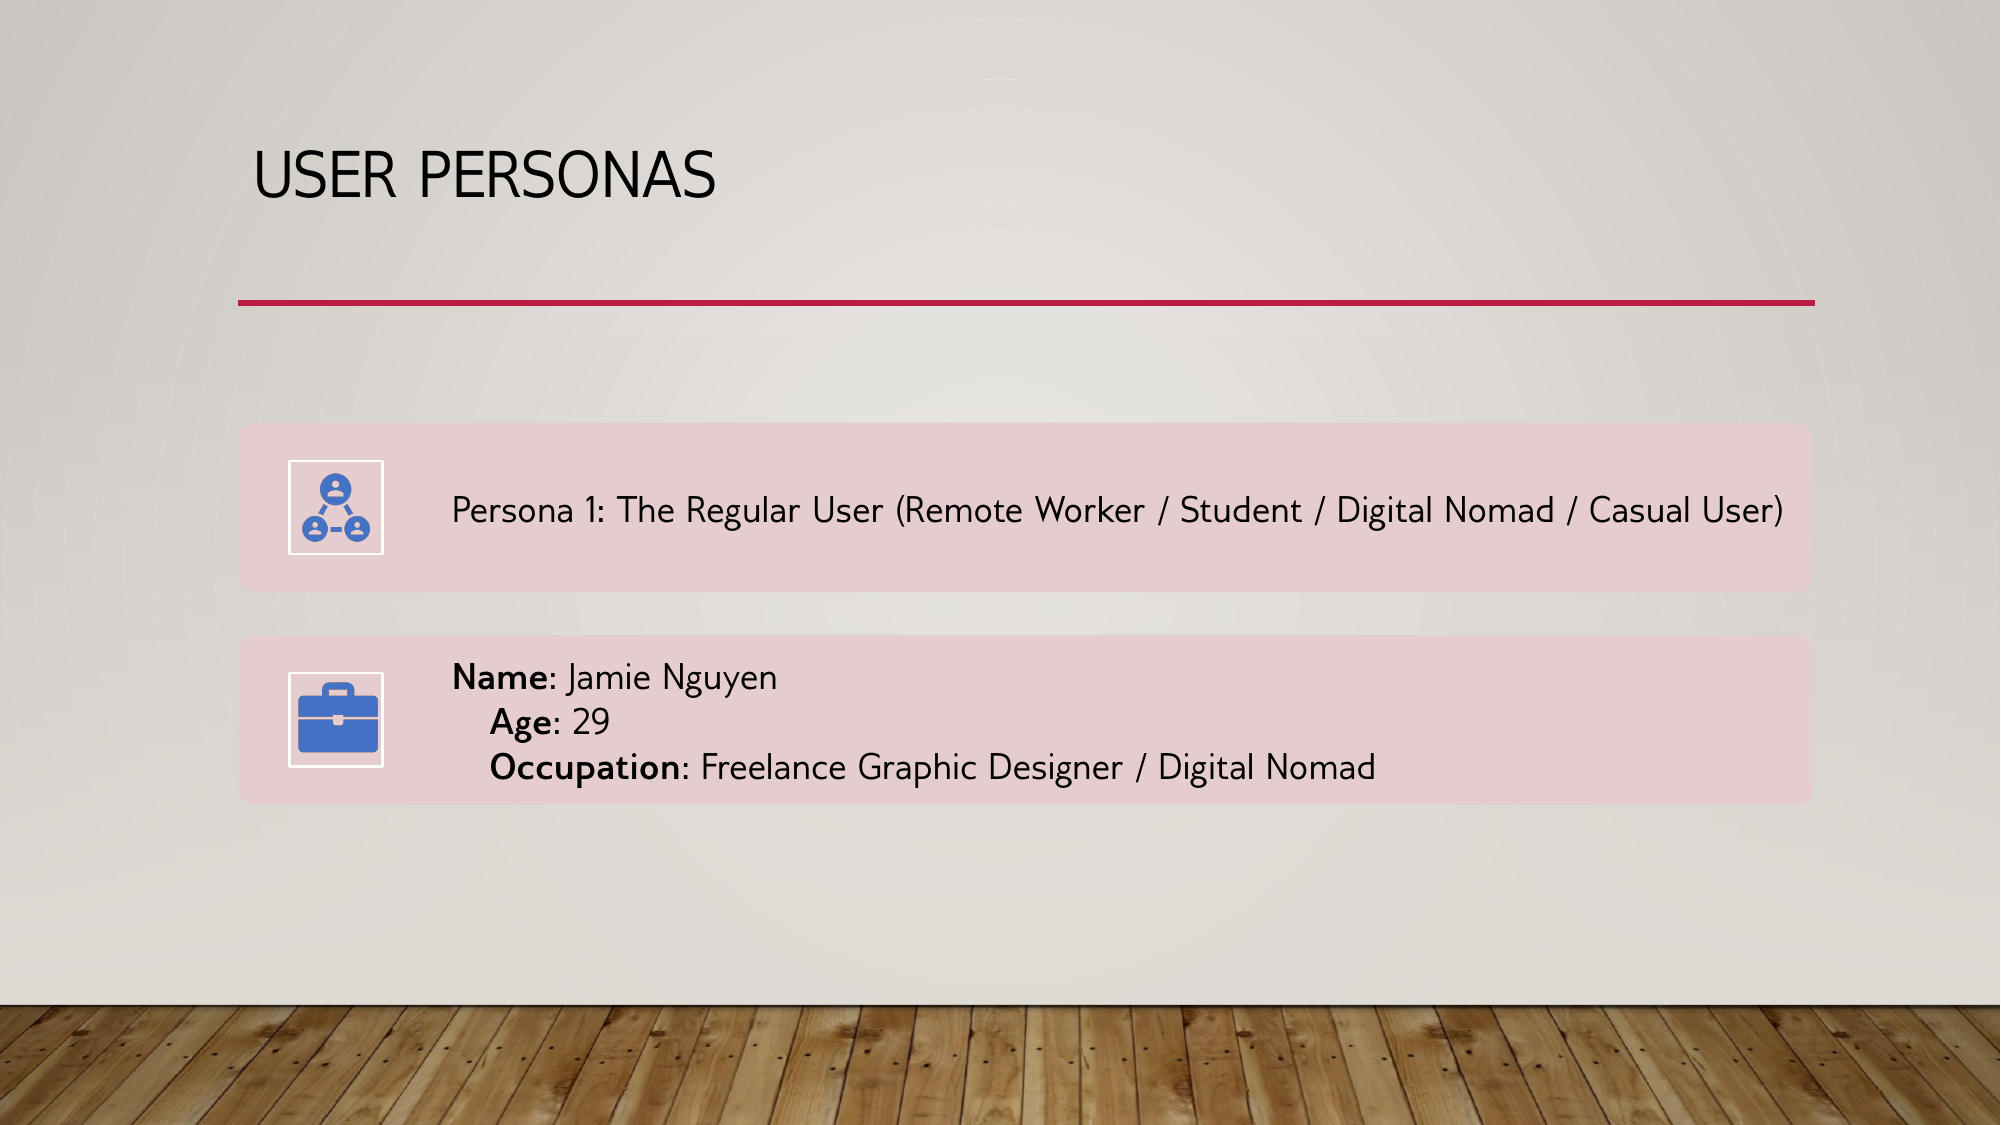

# User Personas
Persona 1: The Regular User (Remote Worker / Student / Digital Nomad / Casual User)
Name: Jamie Nguyen
 Age: 29
 Occupation: Freelance Graphic Designer / Digital Nomad